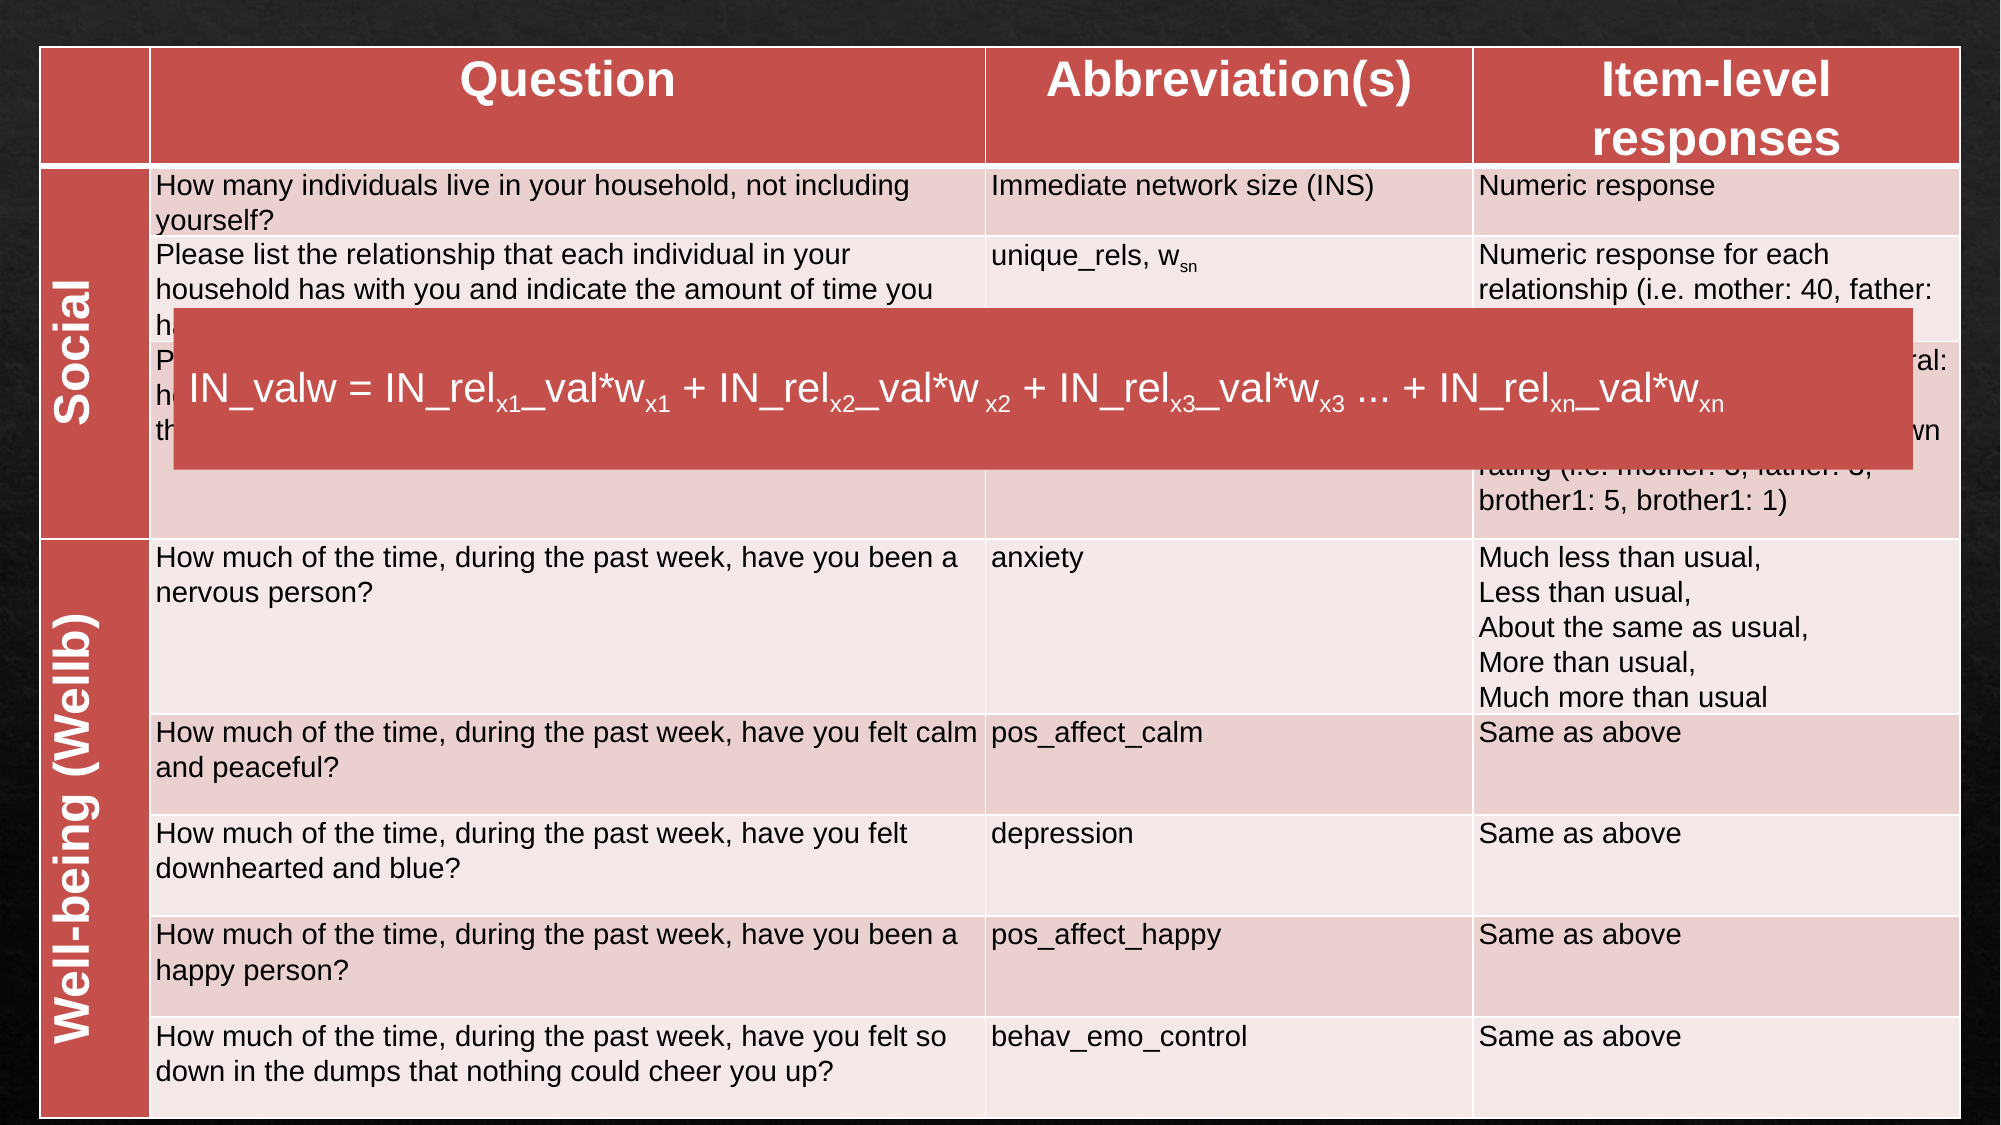

|  | Question | Abbreviation(s) | Item-level responses |
| --- | --- | --- | --- |
| Social | How many individuals live in your household, not including yourself? | Immediate network size (INS) | Numeric response |
|  | Please list the relationship that each individual in your household has with you and indicate the amount of time you have spent with them (in hours), during the past week. | unique\_rels, wsn | Numeric response for each relationship (i.e. mother: 40, father: 40, brother1: 60, brother2: 20) |
|  | Please list the relationship that each individual in your household has with you and indicate how positive or negative that relationship has been, during the past week | IN\_relxn\_val | Very positive: 5; Positive: 4; Neutral: 3; Negative: 2; Very negative: 1 Each relationship was given its own rating (i.e. mother: 3, father: 3, brother1: 5, brother1: 1) |
| Well-being (Wellb) | How much of the time, during the past week, have you been a nervous person? | anxiety | Much less than usual, Less than usual, About the same as usual, More than usual, Much more than usual |
|  | How much of the time, during the past week, have you felt calm and peaceful? | pos\_affect\_calm | Same as above |
|  | How much of the time, during the past week, have you felt downhearted and blue? | depression | Same as above |
|  | How much of the time, during the past week, have you been a happy person? | pos\_affect\_happy | Same as above |
|  | How much of the time, during the past week, have you felt so down in the dumps that nothing could cheer you up? | behav\_emo\_control | Same as above |

IN_valw = IN_relx1_val*wx1 + IN_relx2_val*w x2 + IN_relx3_val*wx3 ... + IN_relxn_val*wxn